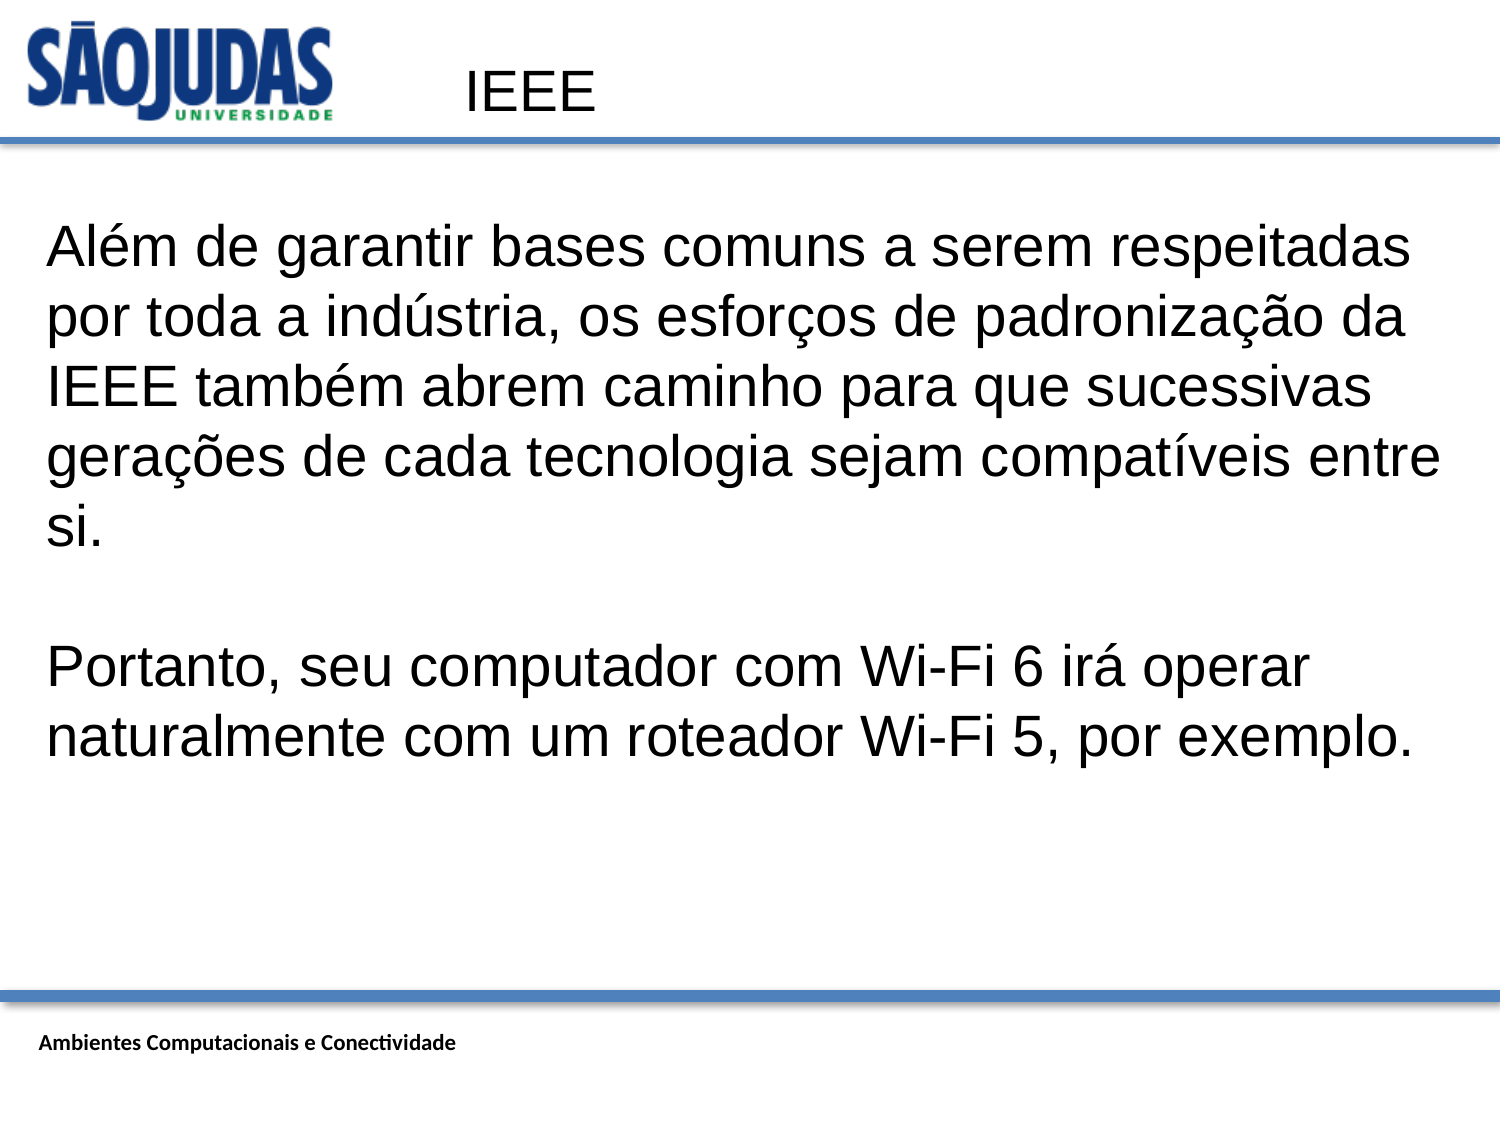

IEEE
Além de garantir bases comuns a serem respeitadas por toda a indústria, os esforços de padronização da IEEE também abrem caminho para que sucessivas gerações de cada tecnologia sejam compatíveis entre si.

Portanto, seu computador com Wi-Fi 6 irá operar naturalmente com um roteador Wi-Fi 5, por exemplo.